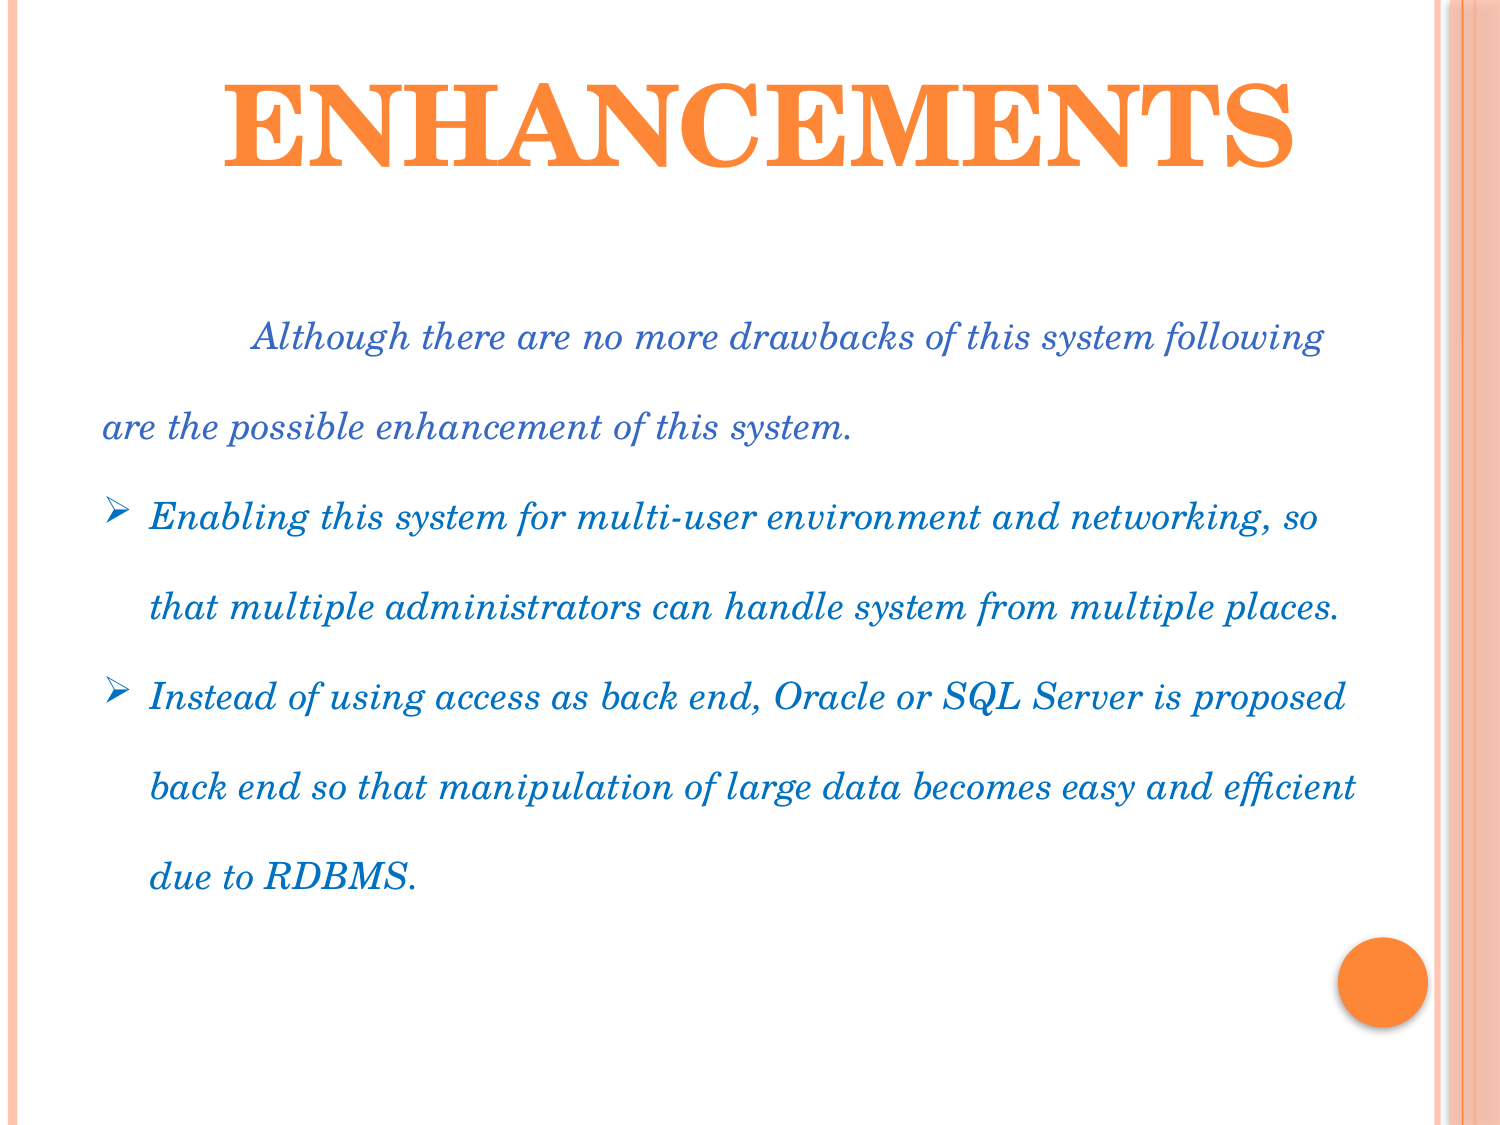

enhancements
	Although there are no more drawbacks of this system following are the possible enhancement of this system.
Enabling this system for multi-user environment and networking, so that multiple administrators can handle system from multiple places.
Instead of using access as back end, Oracle or SQL Server is proposed back end so that manipulation of large data becomes easy and efficient due to RDBMS.